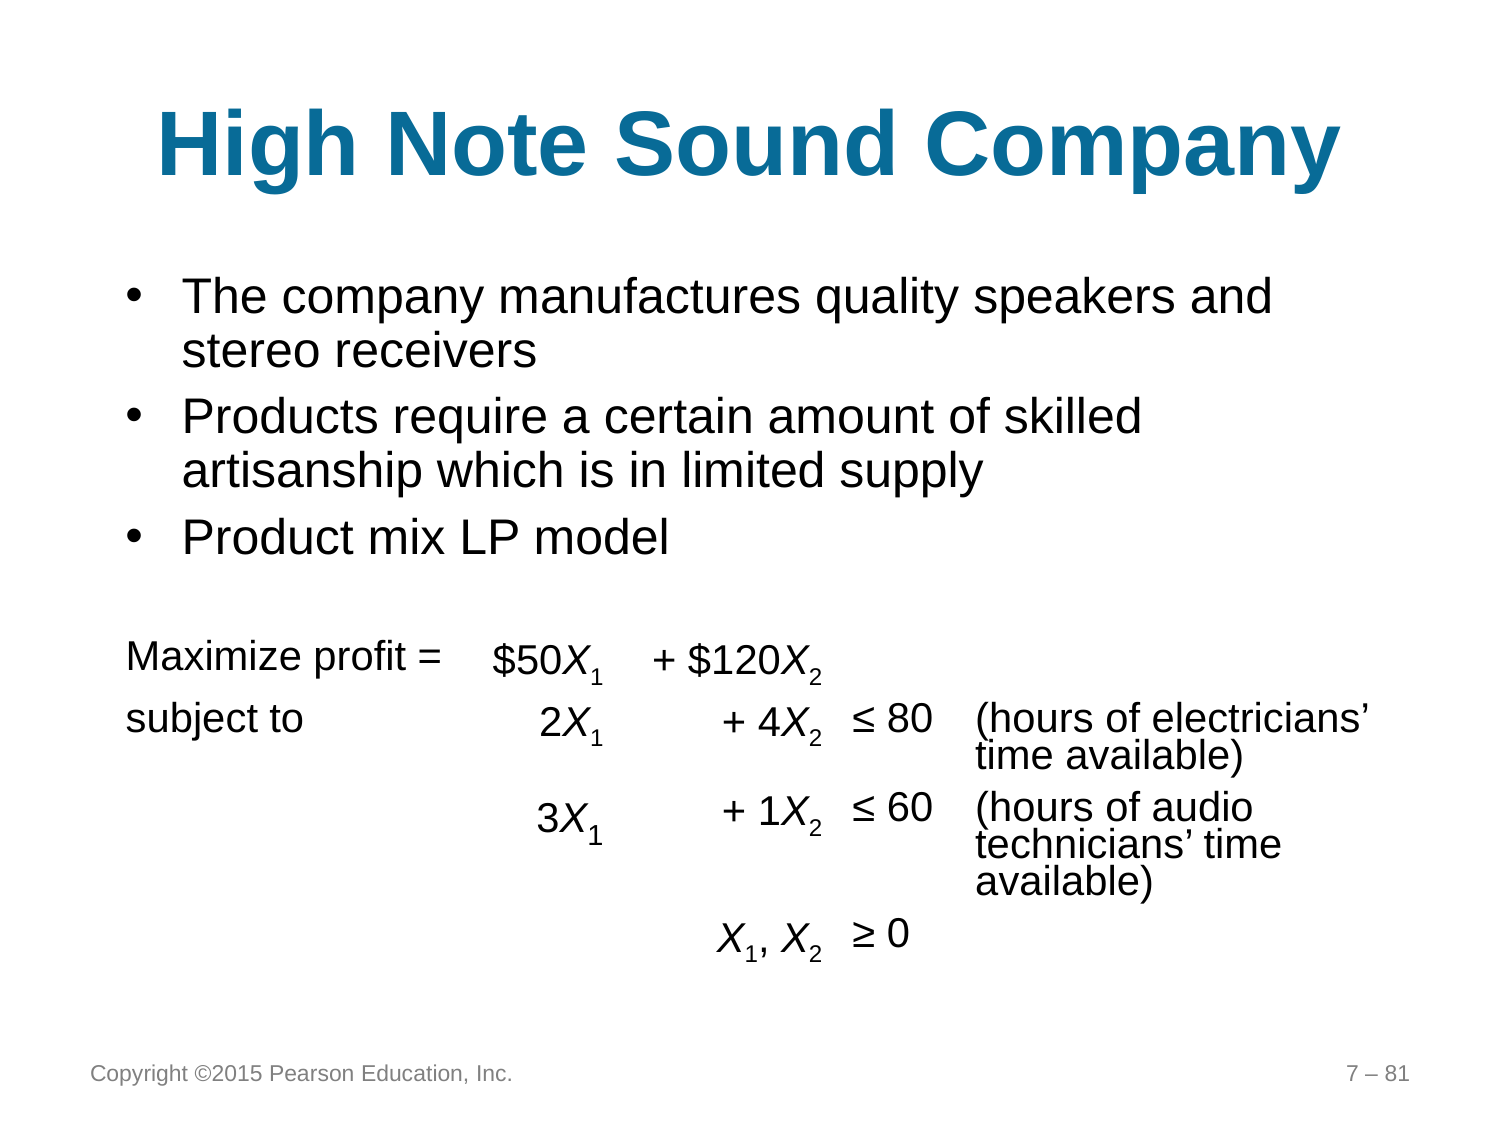

# High Note Sound Company
The company manufactures quality speakers and stereo receivers
Products require a certain amount of skilled artisanship which is in limited supply
Product mix LP model
| Maximize profit = | $50X1 | + $120X2 |  |  |
| --- | --- | --- | --- | --- |
| subject to | 2X1 | + 4X2 | ≤ 80 | (hours of electricians’ time available) |
|  | 3X1 | + 1X2 | ≤ 60 | (hours of audio technicians’ time available) |
|  |  | X1, X2 | ≥ 0 |  |
Copyright ©2015 Pearson Education, Inc.
7 – 81